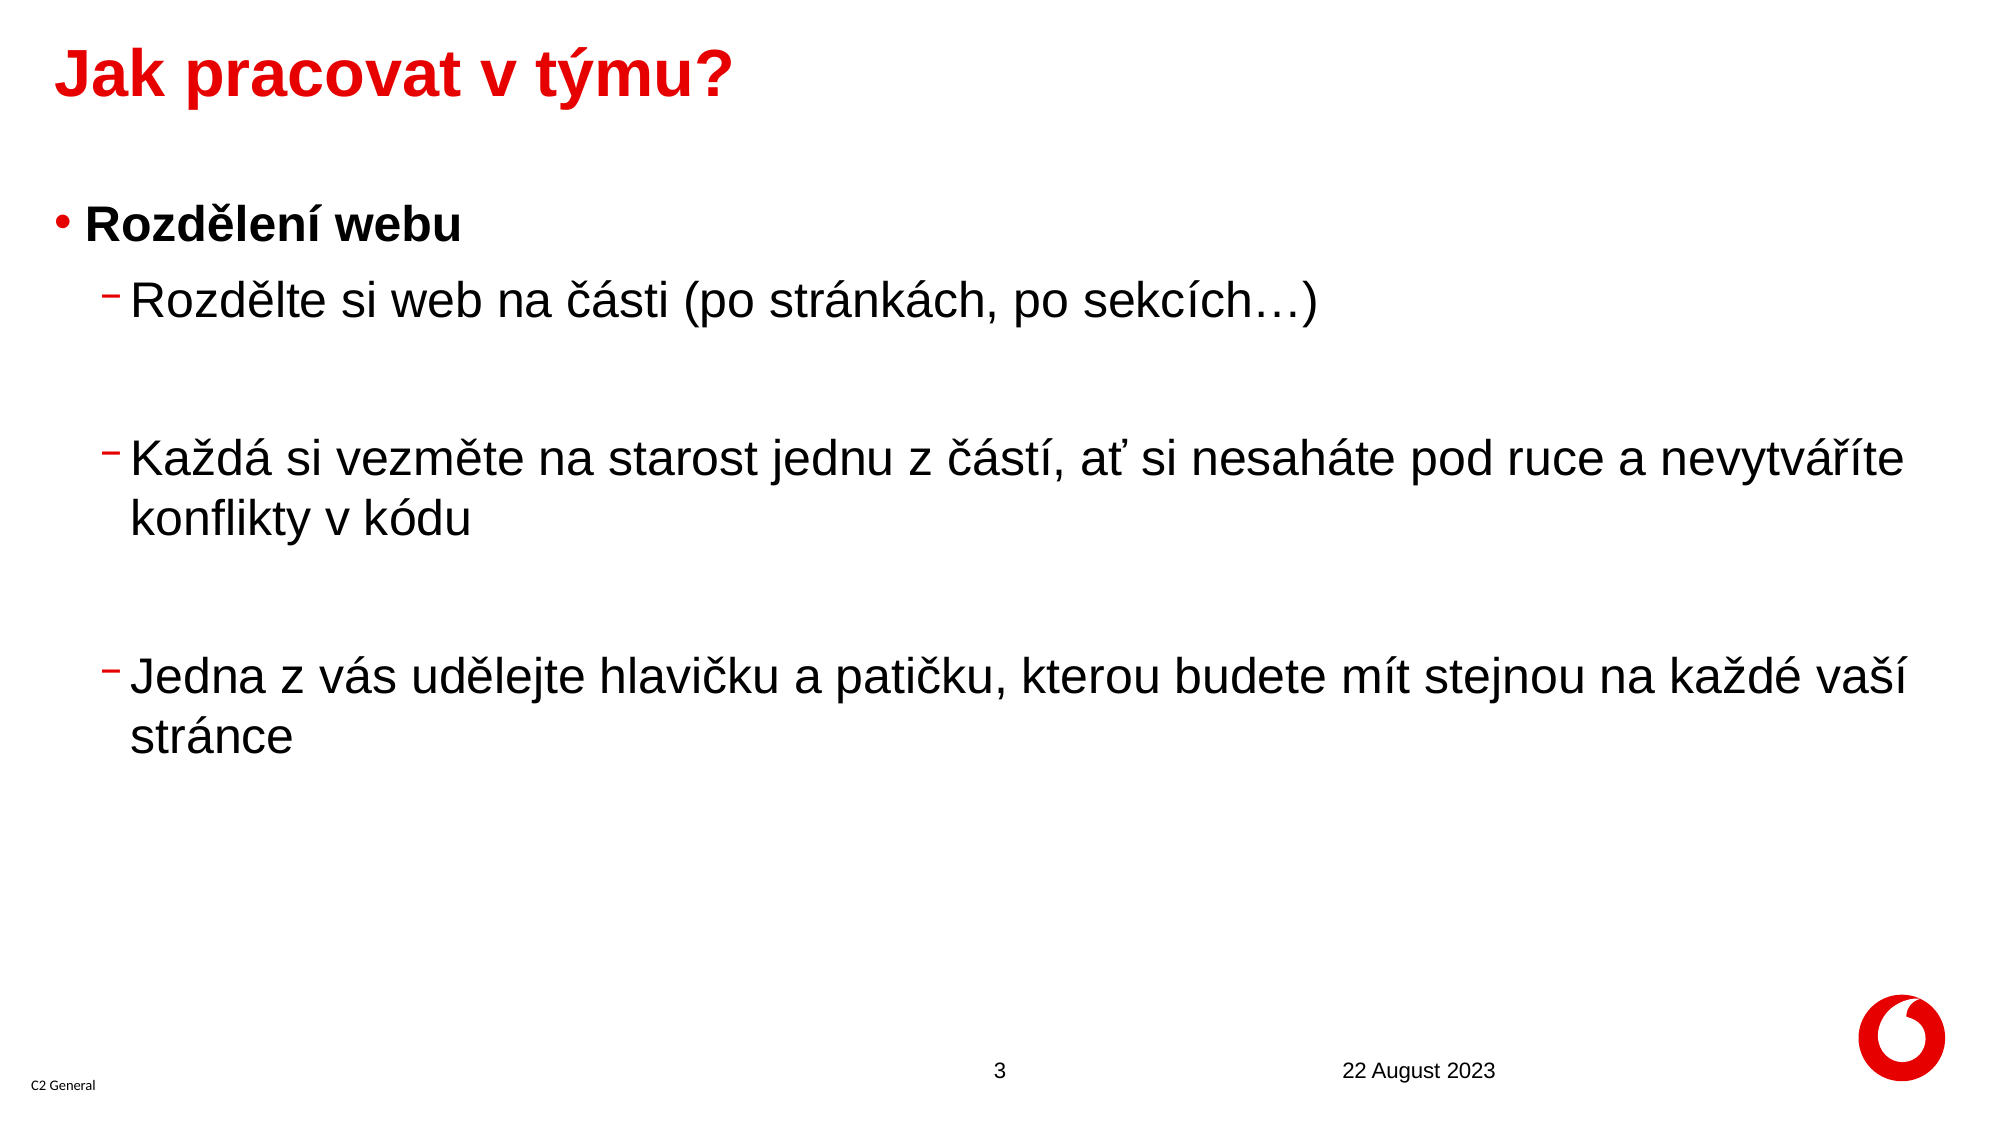

# Jak pracovat v týmu?
Rozdělení webu
Rozdělte si web na části (po stránkách, po sekcích…)

Každá si vezměte na starost jednu z částí, ať si nesaháte pod ruce a nevytváříte konflikty v kódu

Jedna z vás udělejte hlavičku a patičku, kterou budete mít stejnou na každé vaší stránce

22 August 2023
3